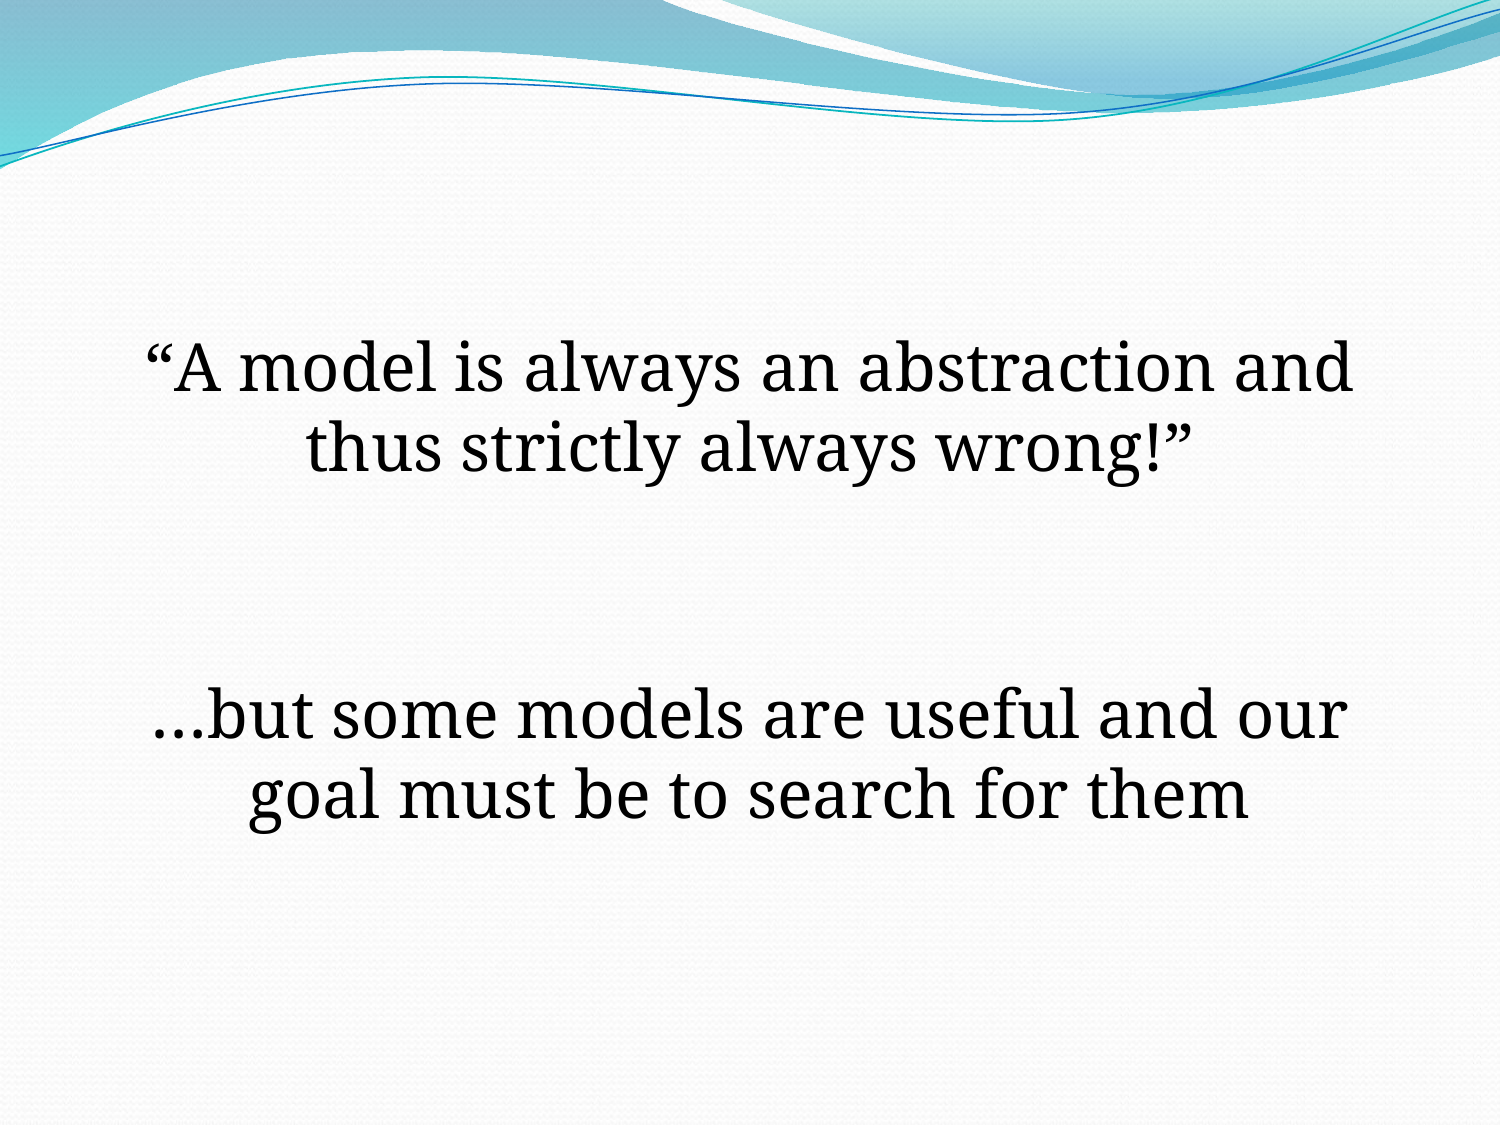

“A model is always an abstraction and thus strictly always wrong!”

…but some models are useful and our goal must be to search for them